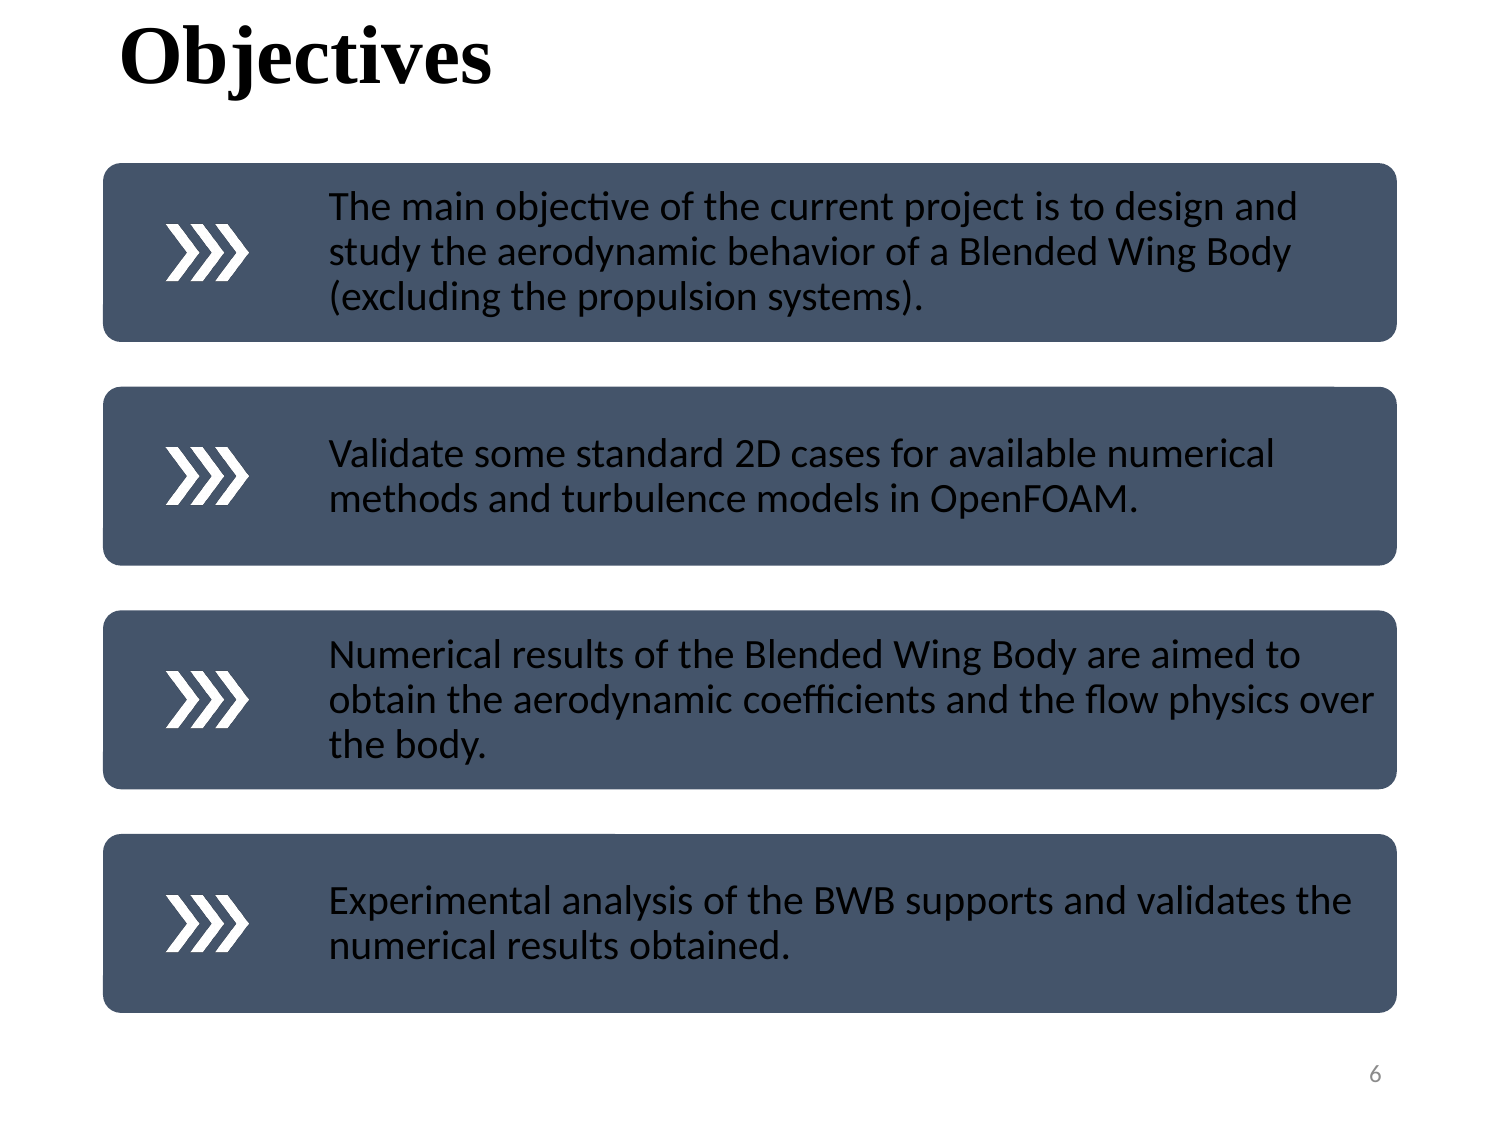

# Objectives
The main objective of the current project is to design and study the aerodynamic behavior of a Blended Wing Body (excluding the propulsion systems).
Validate some standard 2D cases for available numerical methods and turbulence models in OpenFOAM.
Numerical results of the Blended Wing Body are aimed to obtain the aerodynamic coefficients and the flow physics over the body.
Experimental analysis of the BWB supports and validates the numerical results obtained.
6